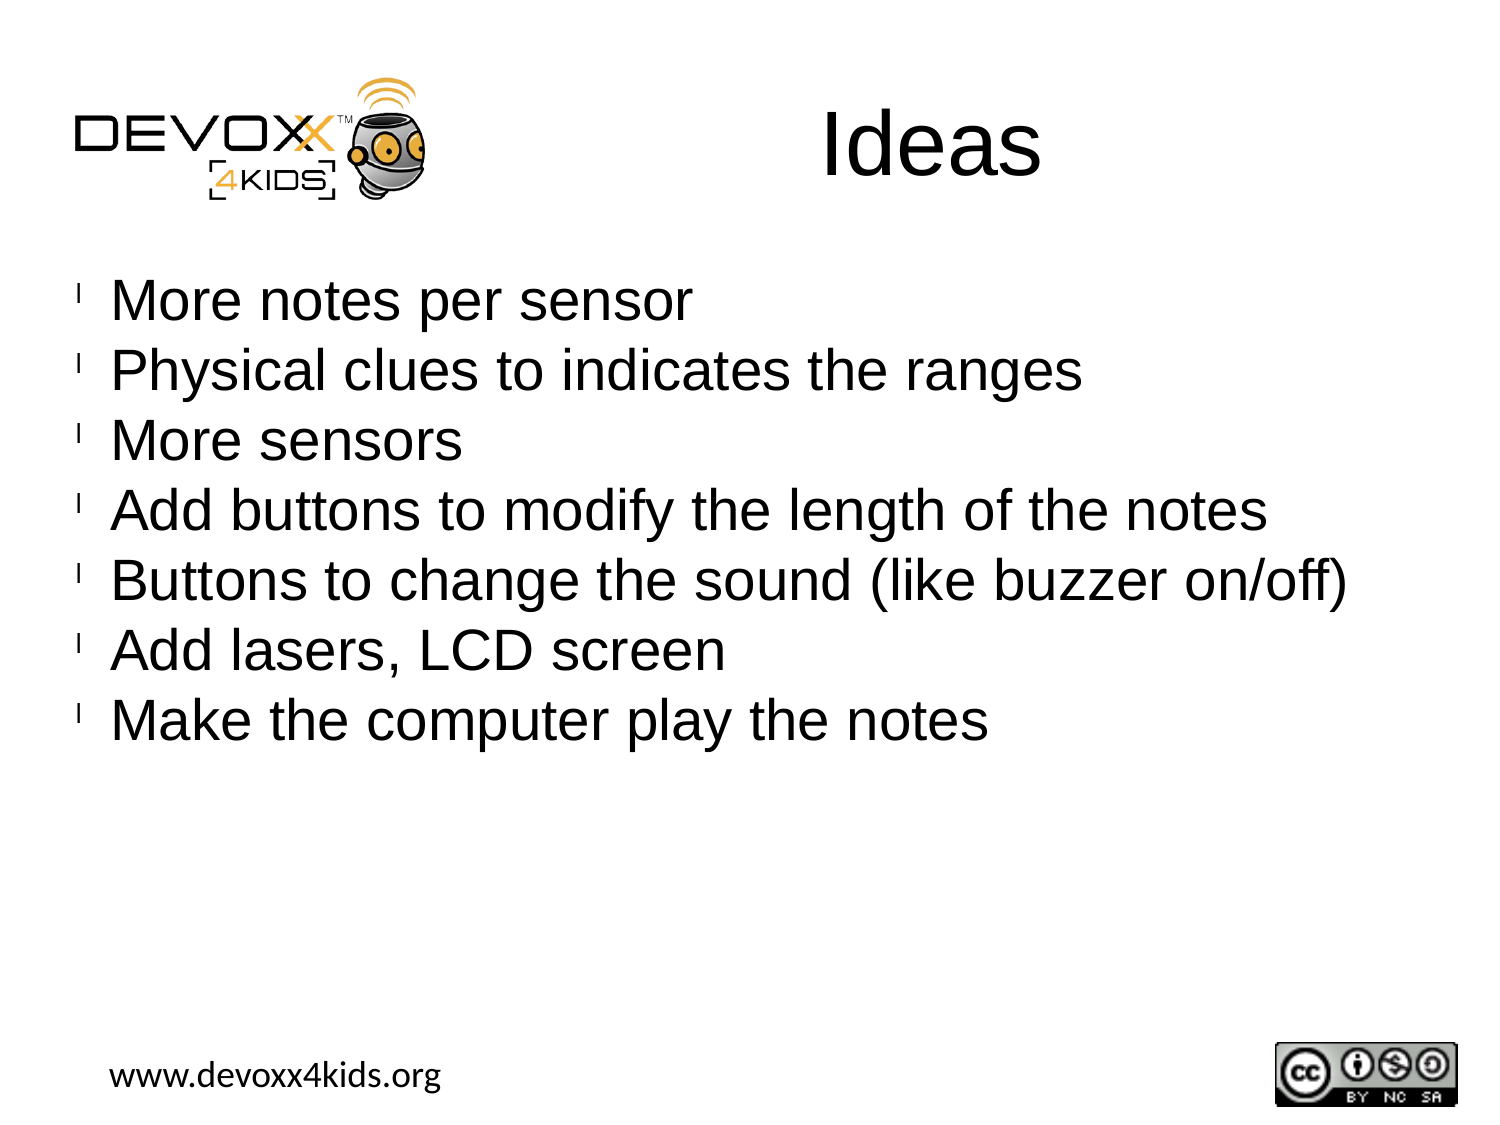

Ideas
More notes per sensor
Physical clues to indicates the ranges
More sensors
Add buttons to modify the length of the notes
Buttons to change the sound (like buzzer on/off)
Add lasers, LCD screen
Make the computer play the notes